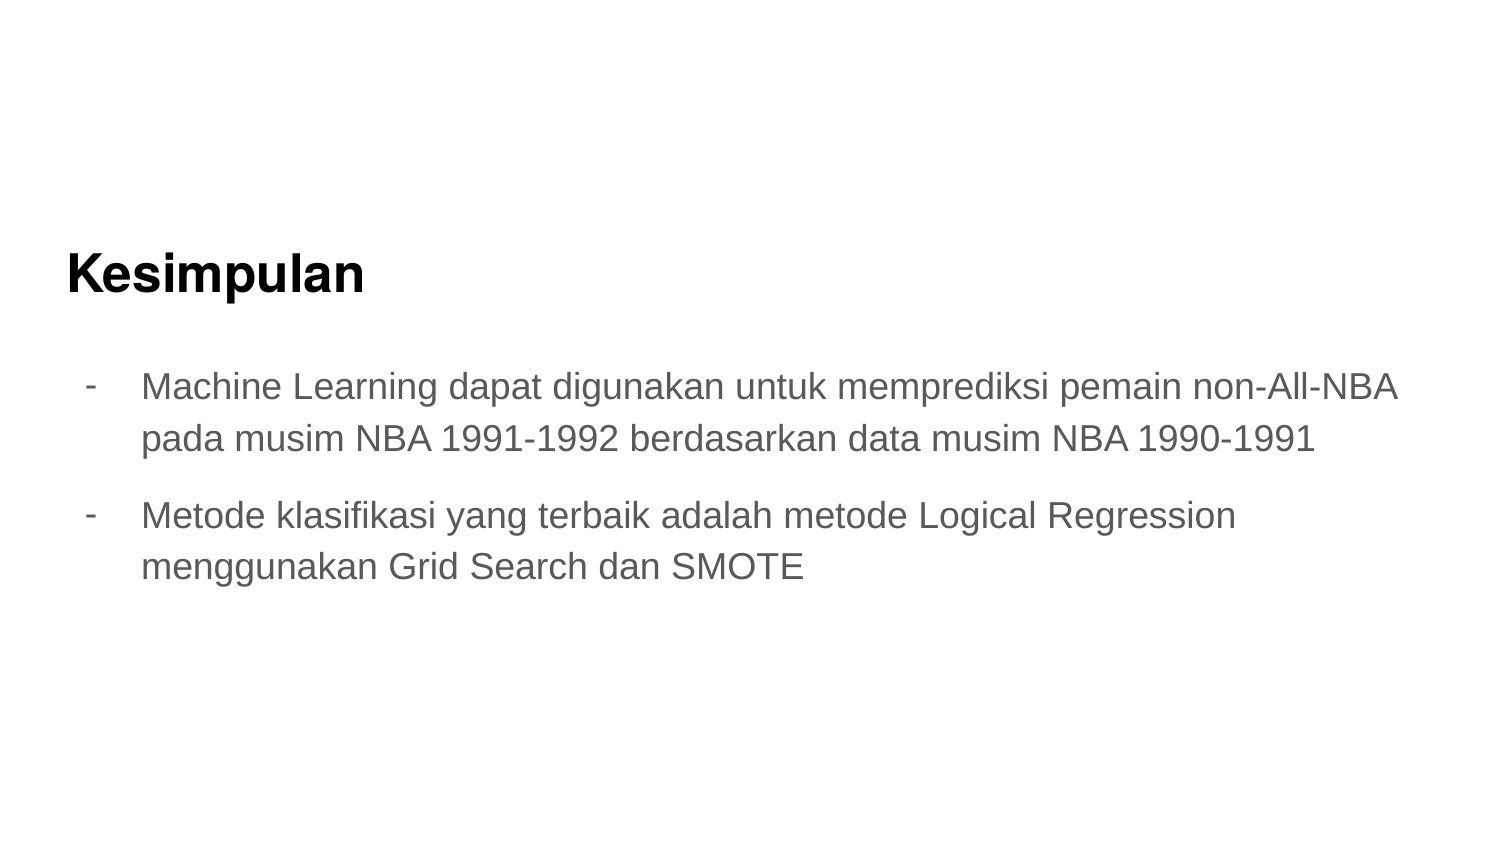

# Kesimpulan
Machine Learning dapat digunakan untuk memprediksi pemain non-All-NBA pada musim NBA 1991-1992 berdasarkan data musim NBA 1990-1991
Metode klasifikasi yang terbaik adalah metode Logical Regression menggunakan Grid Search dan SMOTE